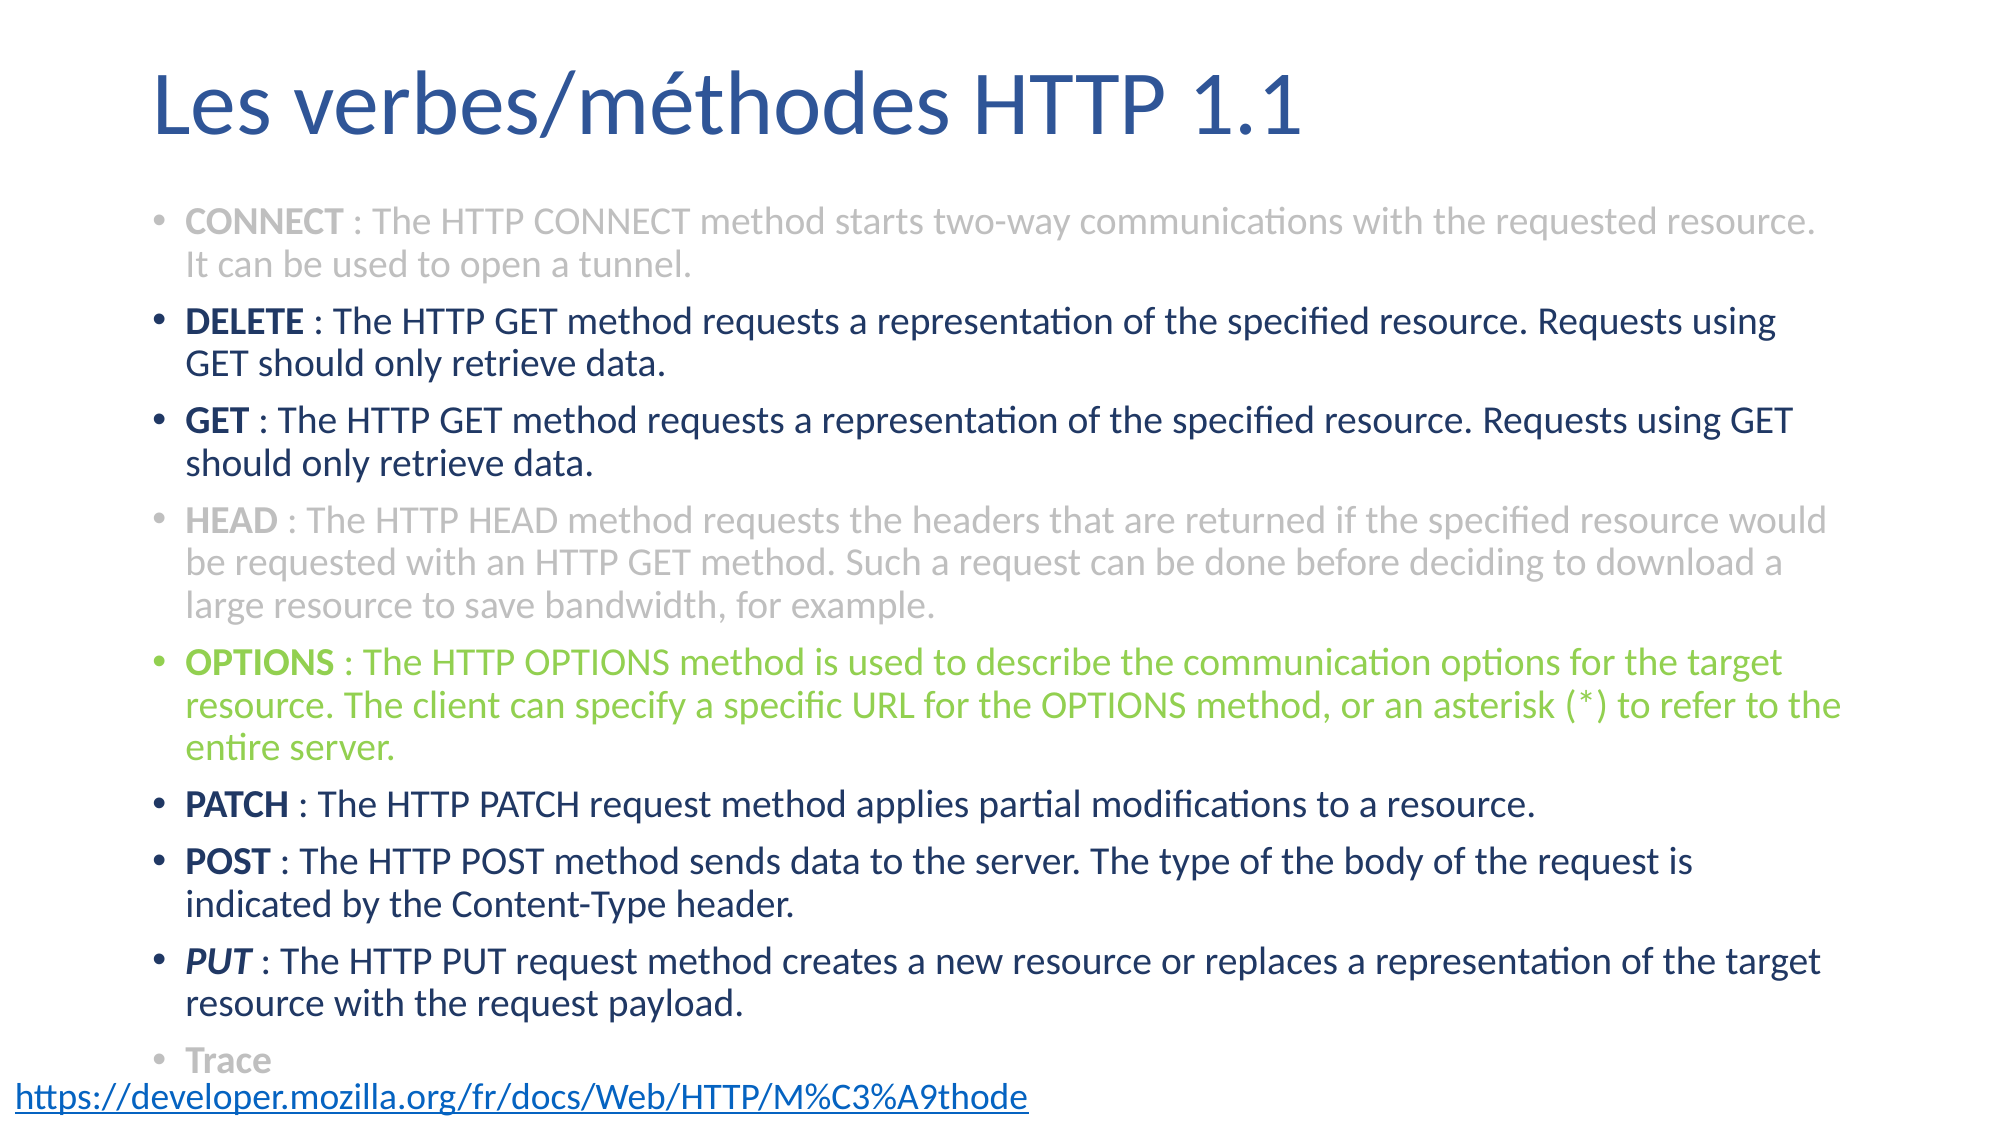

# Les verbes/méthodes HTTP 1.1
CONNECT : The HTTP CONNECT method starts two-way communications with the requested resource. It can be used to open a tunnel.
DELETE : The HTTP GET method requests a representation of the specified resource. Requests using GET should only retrieve data.
GET : The HTTP GET method requests a representation of the specified resource. Requests using GET should only retrieve data.
HEAD : The HTTP HEAD method requests the headers that are returned if the specified resource would be requested with an HTTP GET method. Such a request can be done before deciding to download a large resource to save bandwidth, for example.
OPTIONS : The HTTP OPTIONS method is used to describe the communication options for the target resource. The client can specify a specific URL for the OPTIONS method, or an asterisk (*) to refer to the entire server.
PATCH : The HTTP PATCH request method applies partial modifications to a resource.
POST : The HTTP POST method sends data to the server. The type of the body of the request is indicated by the Content-Type header.
PUT : The HTTP PUT request method creates a new resource or replaces a representation of the target resource with the request payload.
Trace
https://developer.mozilla.org/fr/docs/Web/HTTP/M%C3%A9thode